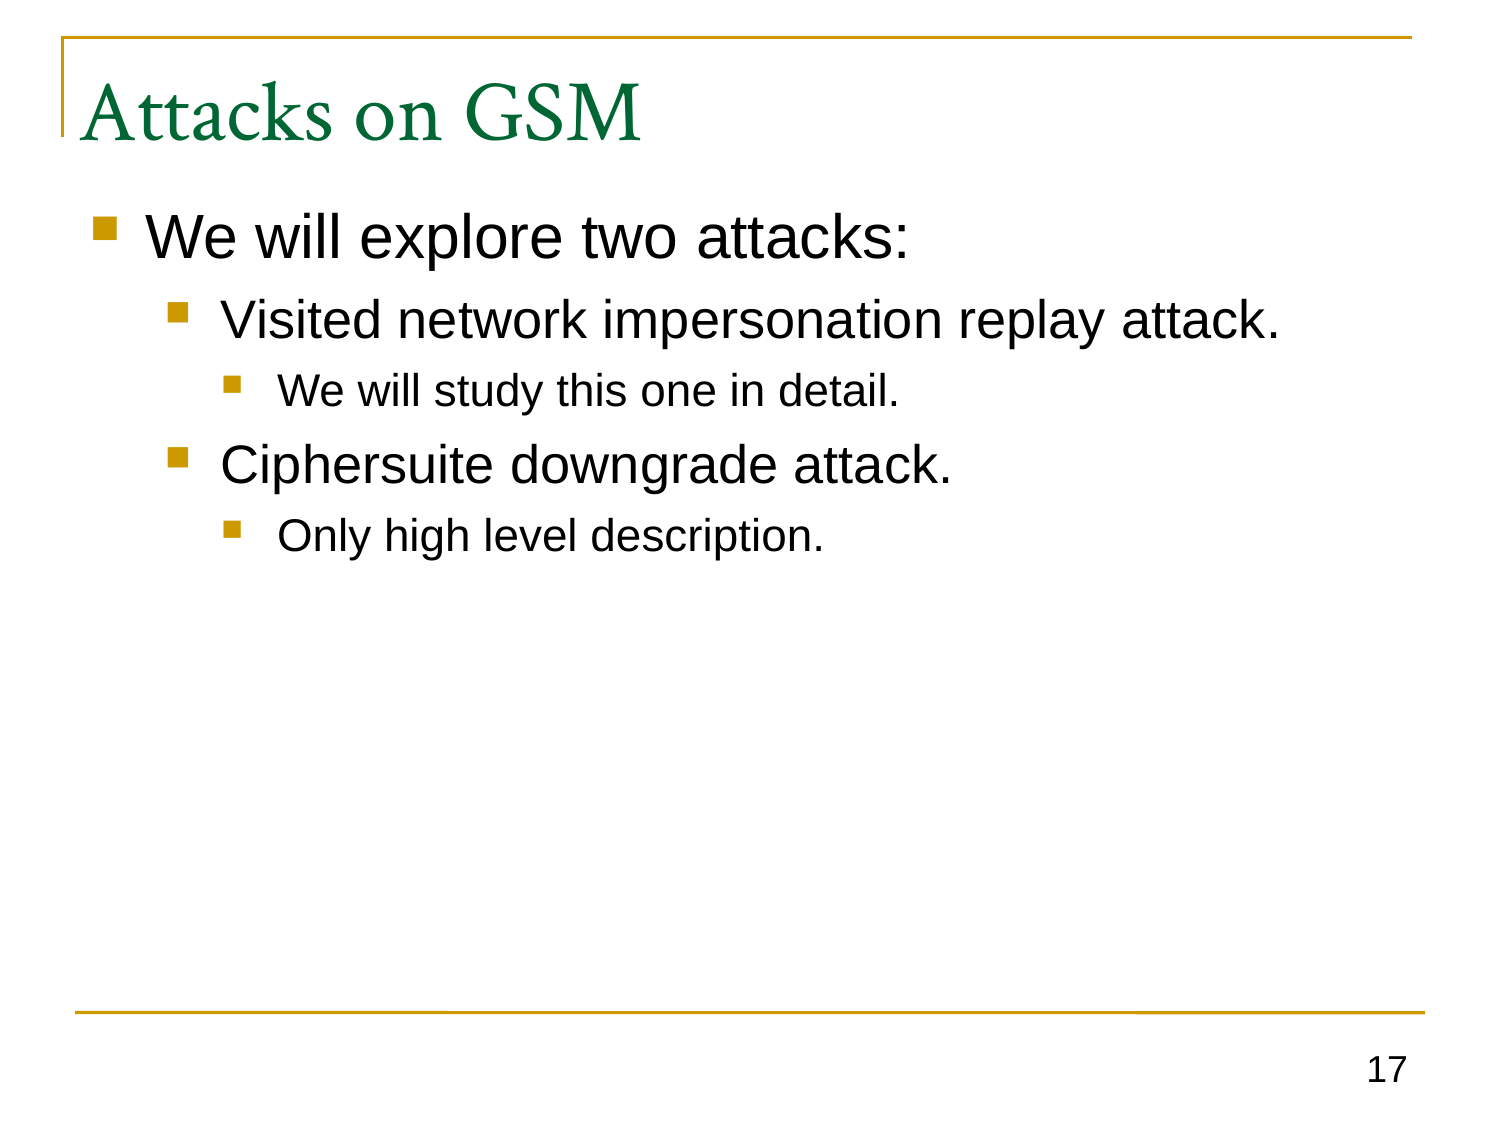

Attacks on GSM
We will explore two attacks:
Visited network impersonation replay attack.
We will study this one in detail.
Ciphersuite downgrade attack.
Only high level description.
17